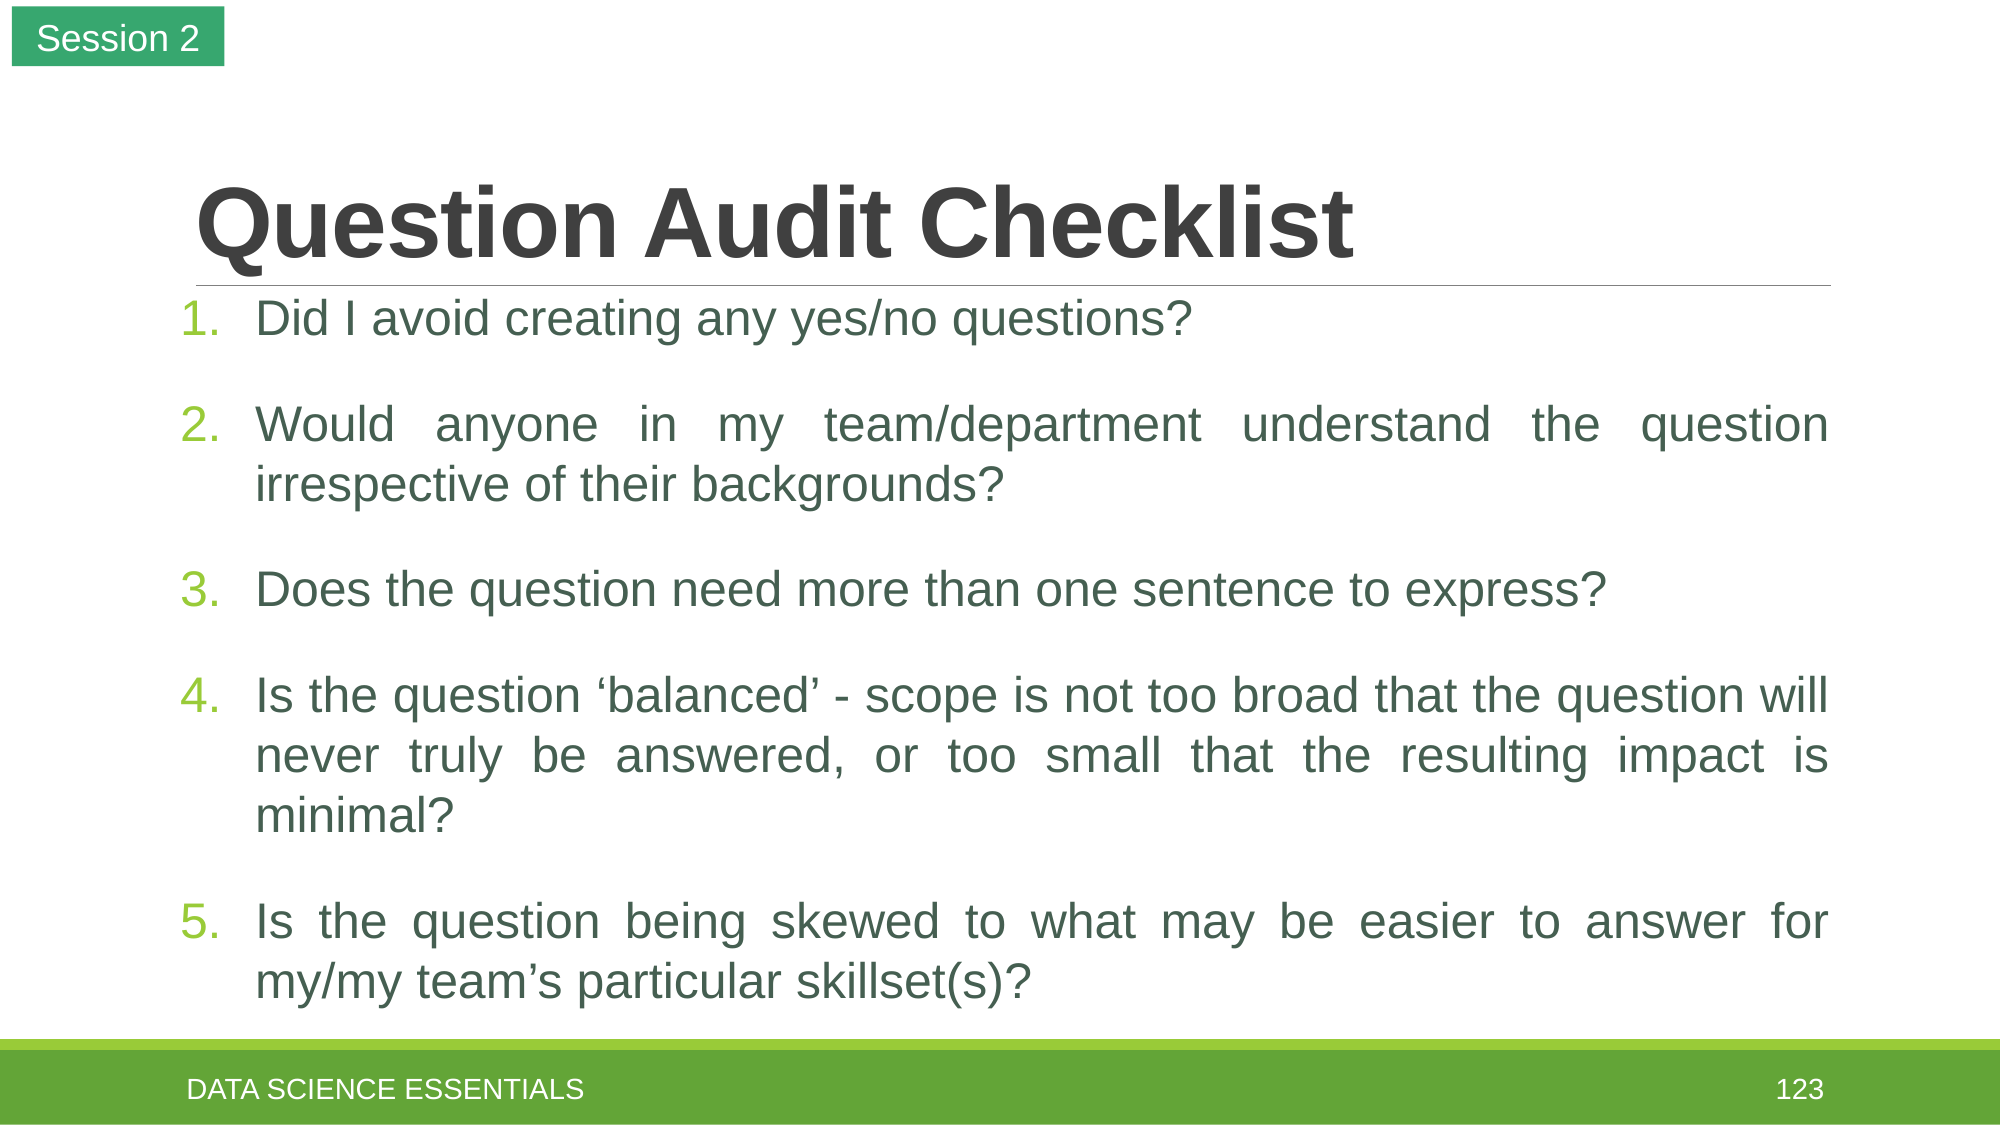

Session 2
# Question Audit Checklist
Did I avoid creating any yes/no questions?
Would anyone in my team/department understand the question irrespective of their backgrounds?
Does the question need more than one sentence to express?
Is the question ‘balanced’ - scope is not too broad that the question will never truly be answered, or too small that the resulting impact is minimal?
Is the question being skewed to what may be easier to answer for my/my team’s particular skillset(s)?
DATA SCIENCE ESSENTIALS
123